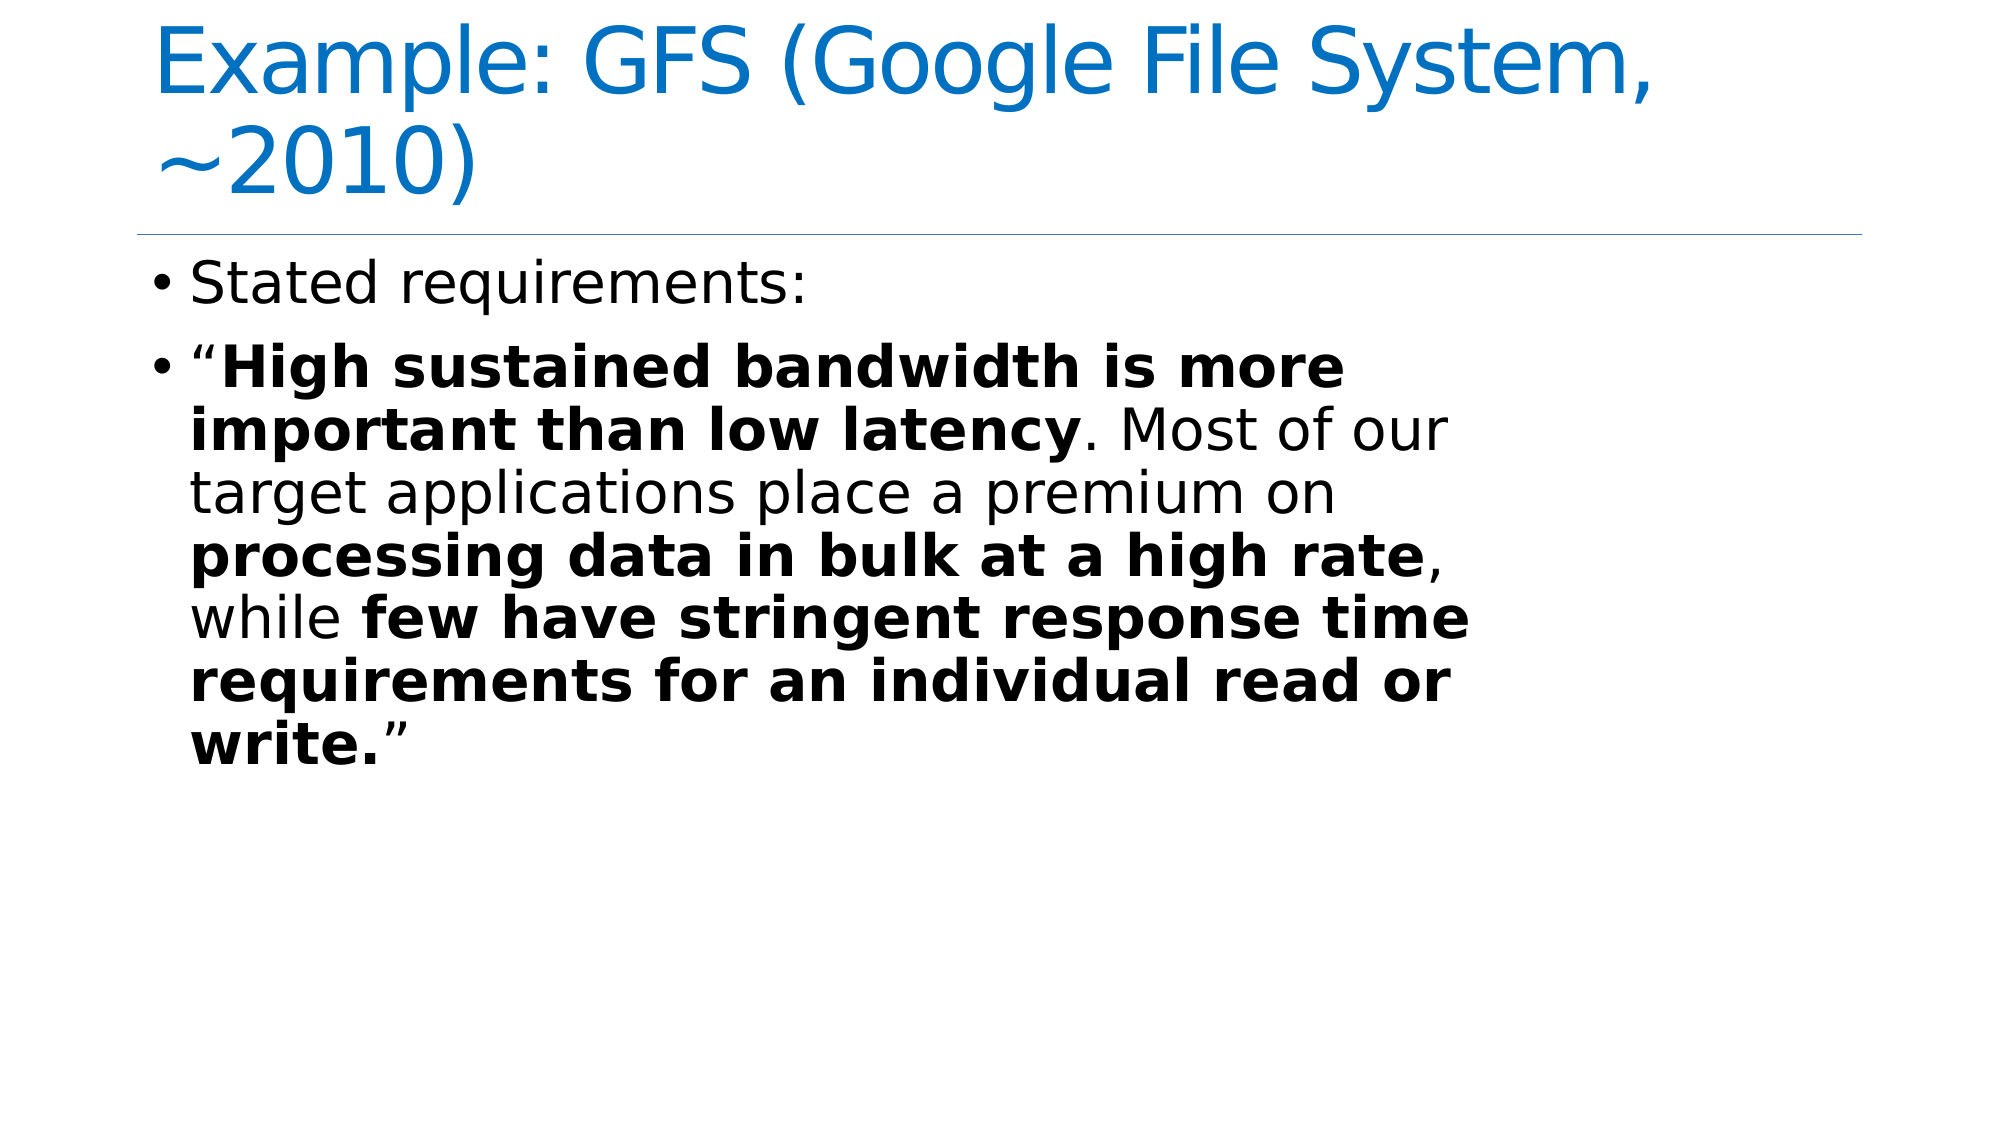

# Example: GFS (Google File System, ~2010)
Stated requirements:
“High sustained bandwidth is more important than low latency. Most of our target applications place a premium on processing data in bulk at a high rate, while few have stringent response time requirements for an individual read or write.”